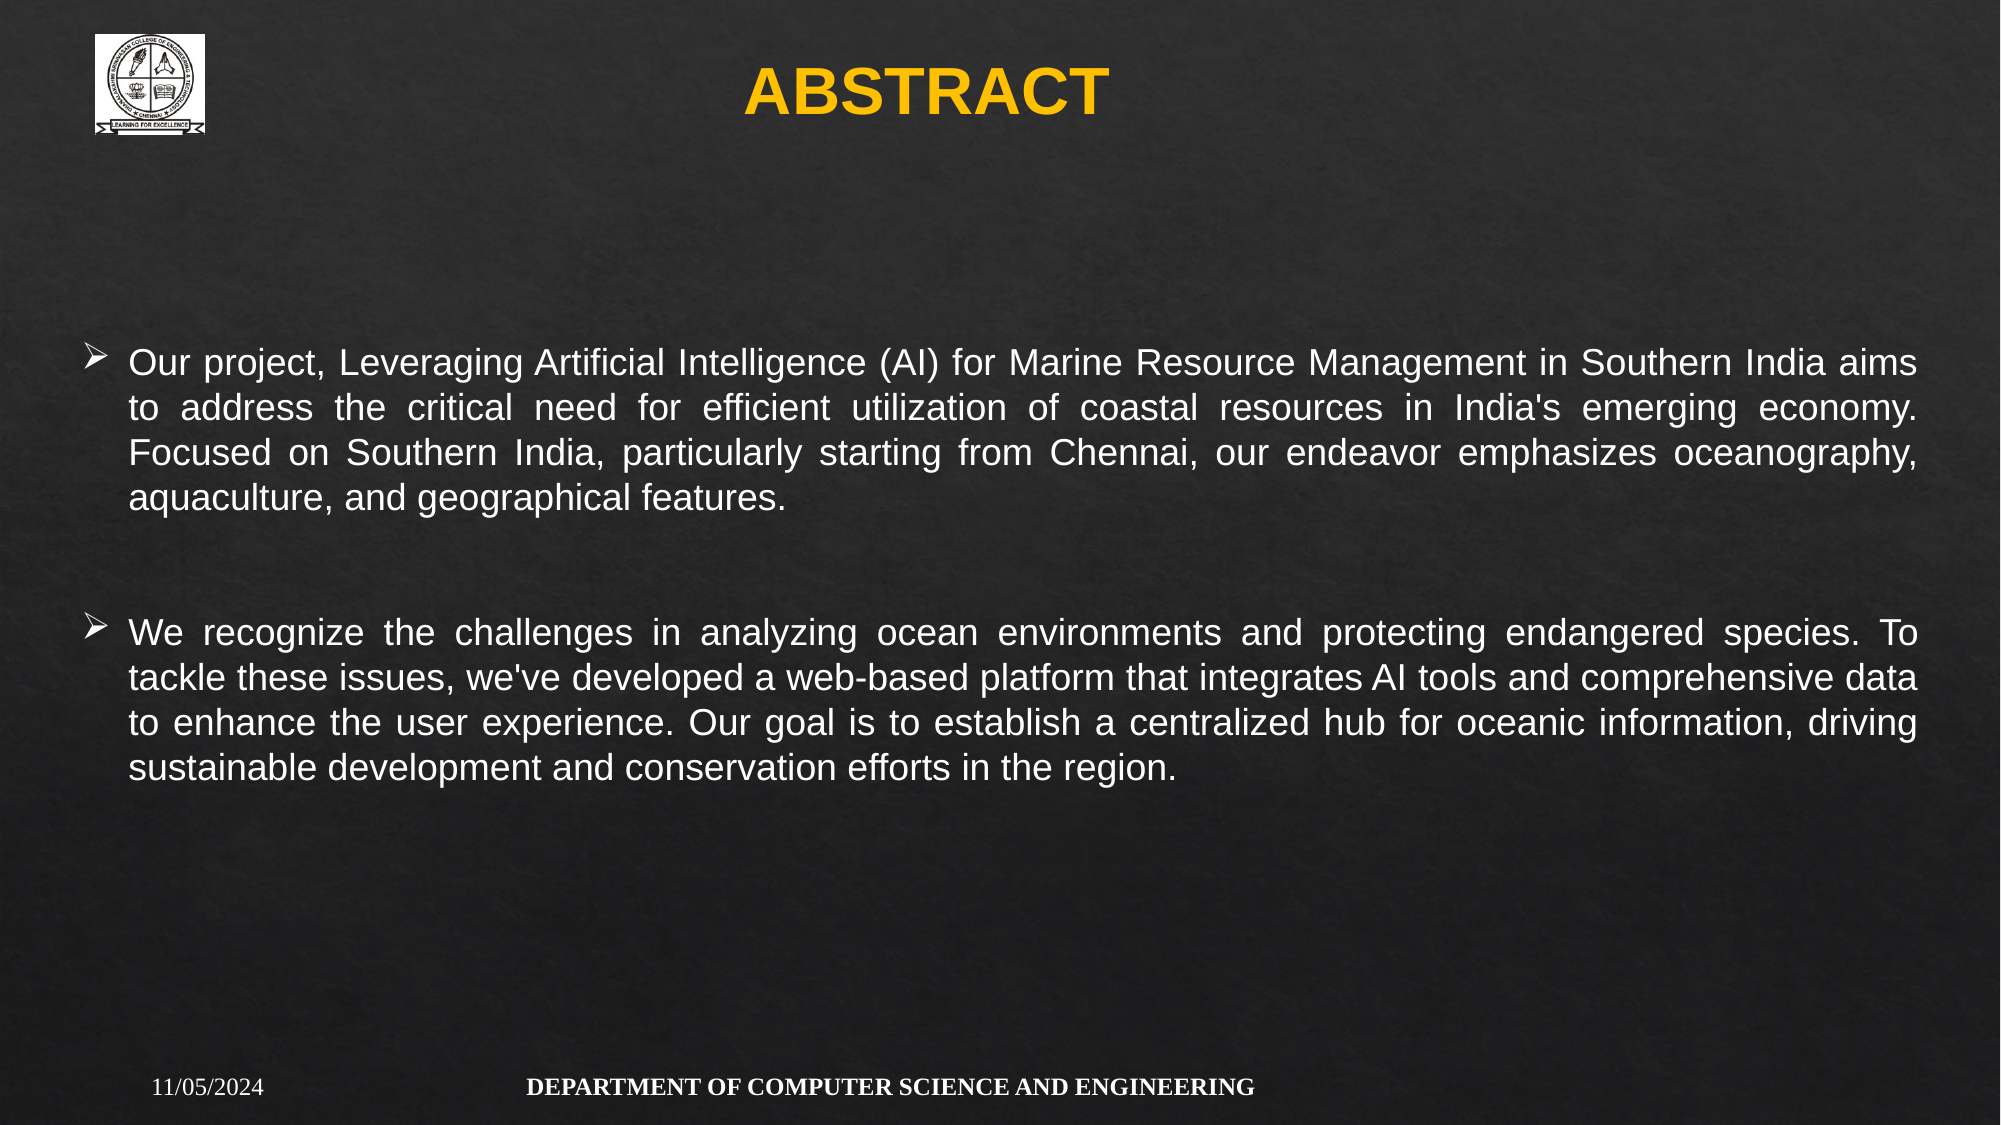

ABSTRACT
Our project, Leveraging Artificial Intelligence (AI) for Marine Resource Management in Southern India aims to address the critical need for efficient utilization of coastal resources in India's emerging economy. Focused on Southern India, particularly starting from Chennai, our endeavor emphasizes oceanography, aquaculture, and geographical features.

We recognize the challenges in analyzing ocean environments and protecting endangered species. To tackle these issues, we've developed a web-based platform that integrates AI tools and comprehensive data to enhance the user experience. Our goal is to establish a centralized hub for oceanic information, driving sustainable development and conservation efforts in the region.